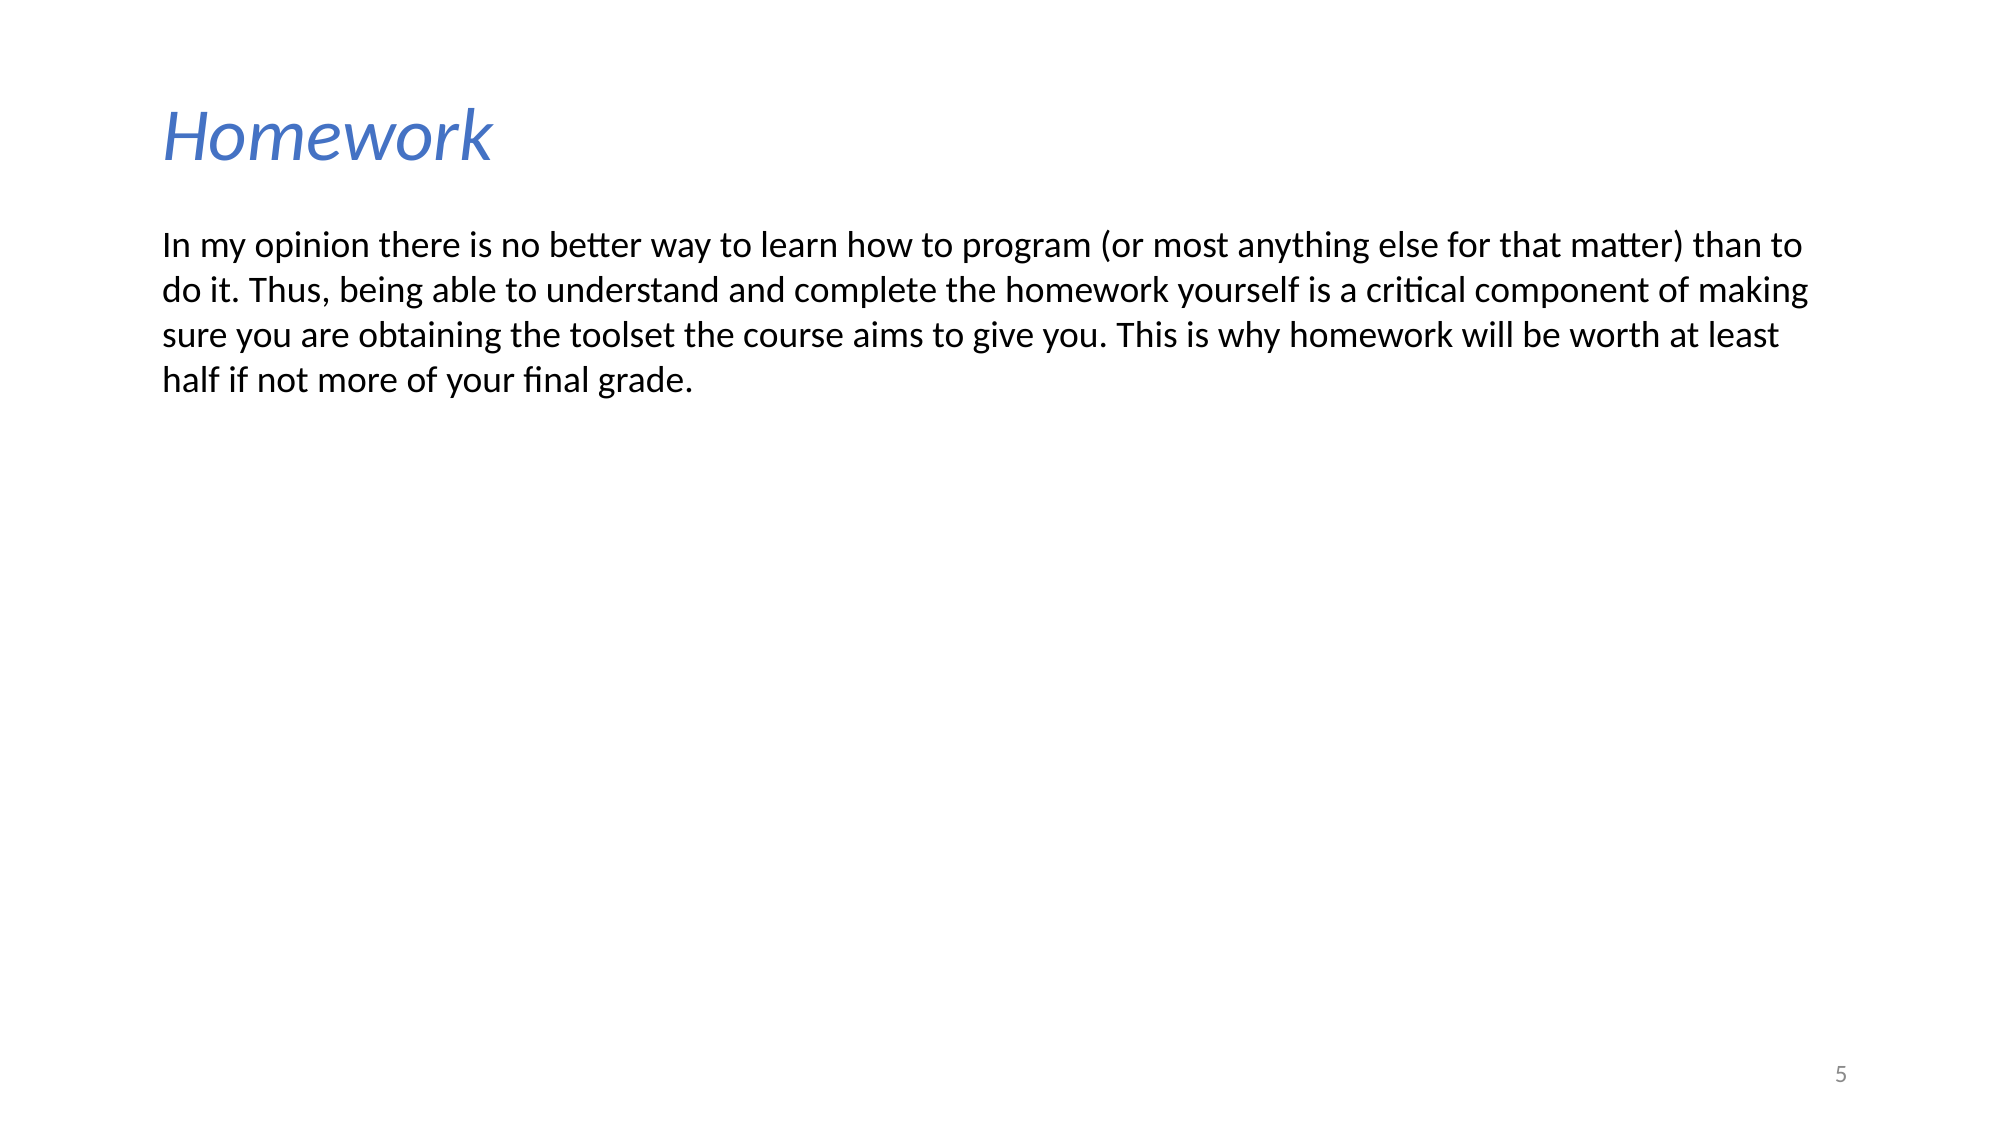

Homework

In my opinion there is no better way to learn how to program (or most anything else for that matter) than to do it. Thus, being able to understand and complete the homework yourself is a critical component of making sure you are obtaining the toolset the course aims to give you. This is why homework will be worth at least half if not more of your final grade.
5